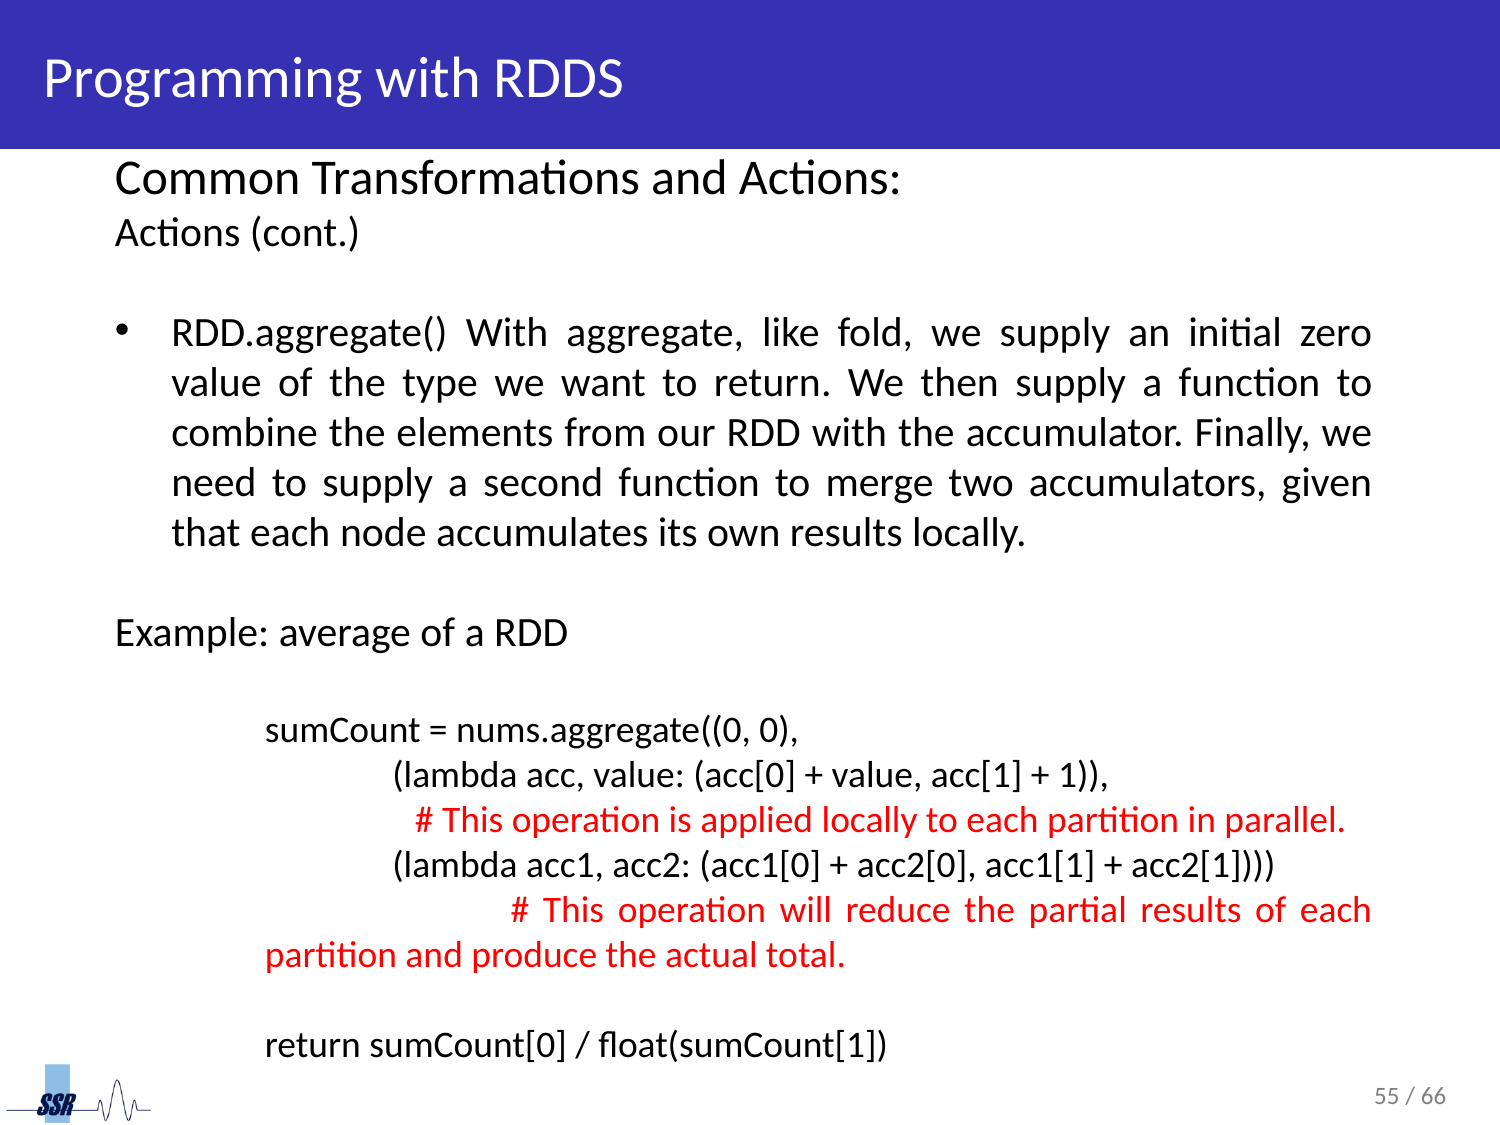

# Programming with RDDS
Common Transformations and Actions:
Actions (cont.)
RDD.aggregate() With aggregate, like fold, we supply an initial zero value of the type we want to return. We then supply a function to combine the elements from our RDD with the accumulator. Finally, we need to supply a second function to merge two accumulators, given that each node accumulates its own results locally.
Example: average of a RDD
sumCount = nums.aggregate((0, 0),
               (lambda acc, value: (acc[0] + value, acc[1] + 1)),
# This operation is applied locally to each partition in parallel.
               (lambda acc1, acc2: (acc1[0] + acc2[0], acc1[1] + acc2[1])))
                  # This operation will reduce the partial results of each partition and produce the actual total.

return sumCount[0] / float(sumCount[1])